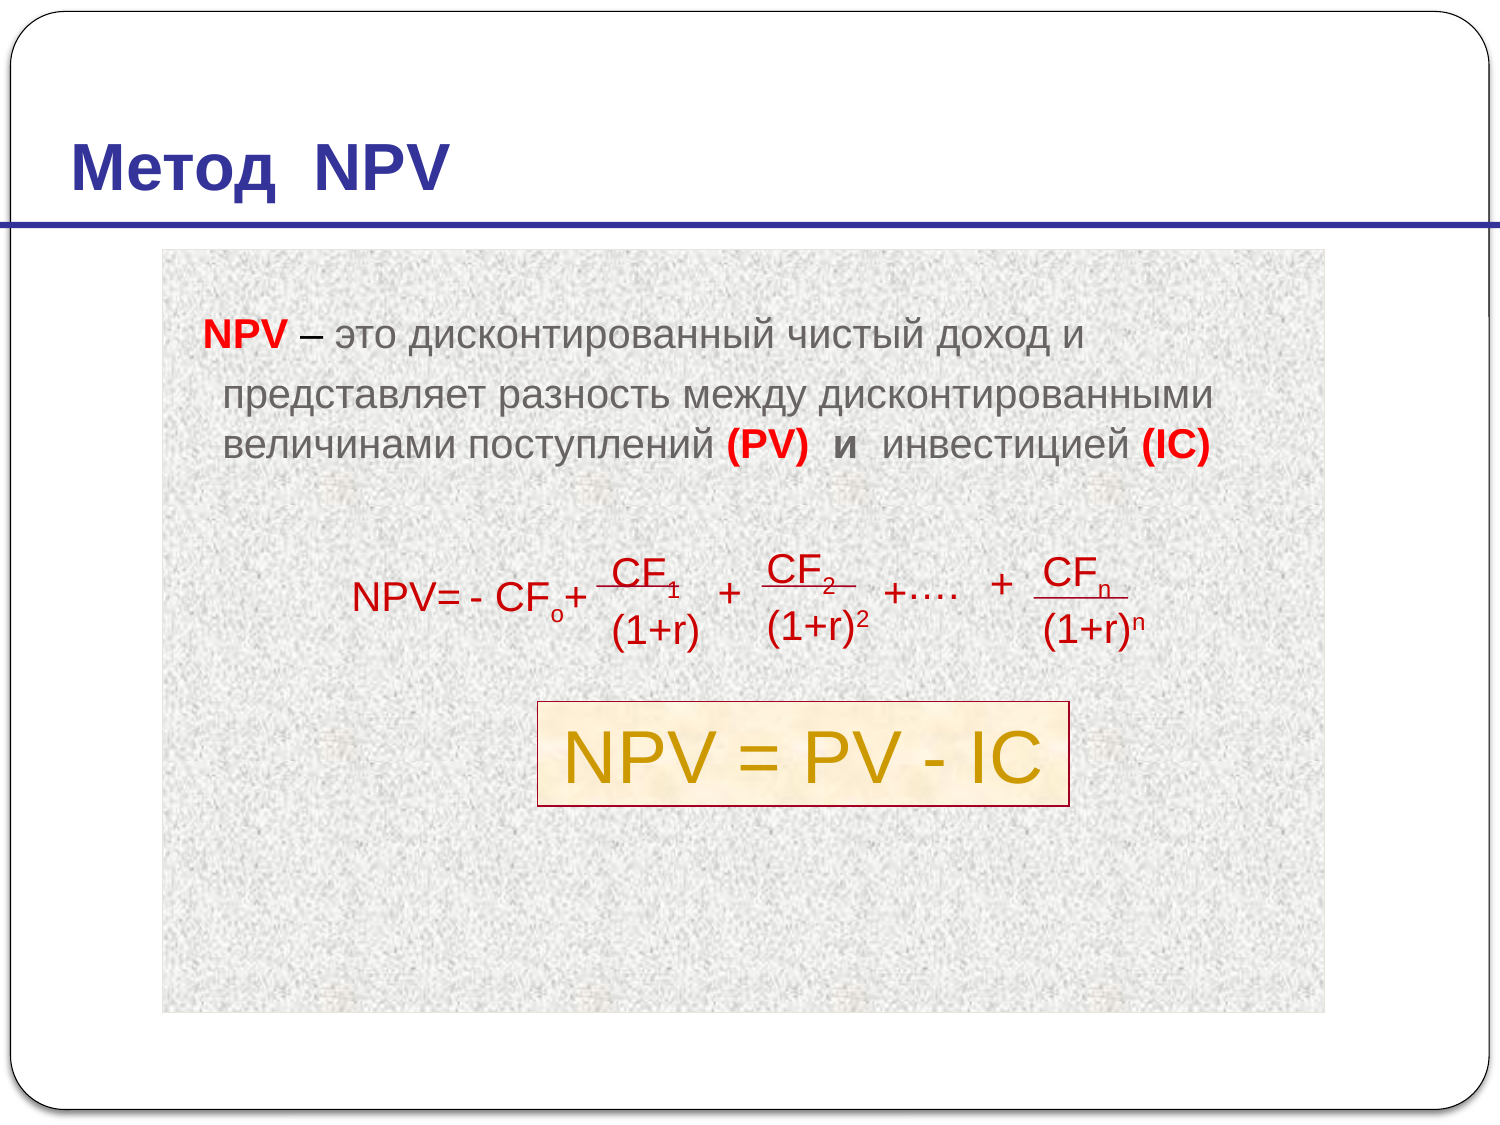

# Метод  NPV

 NPV – это дисконтированный чистый доход и представляет разность между дисконтированными величинами поступлений (PV)  и  инвестицией (IC)

CF2
(1+r)2
CFn
(1+r)n
CF1
(1+r)
+
….
+
+
NPV=
- CFo
+

NPV = PV - IC